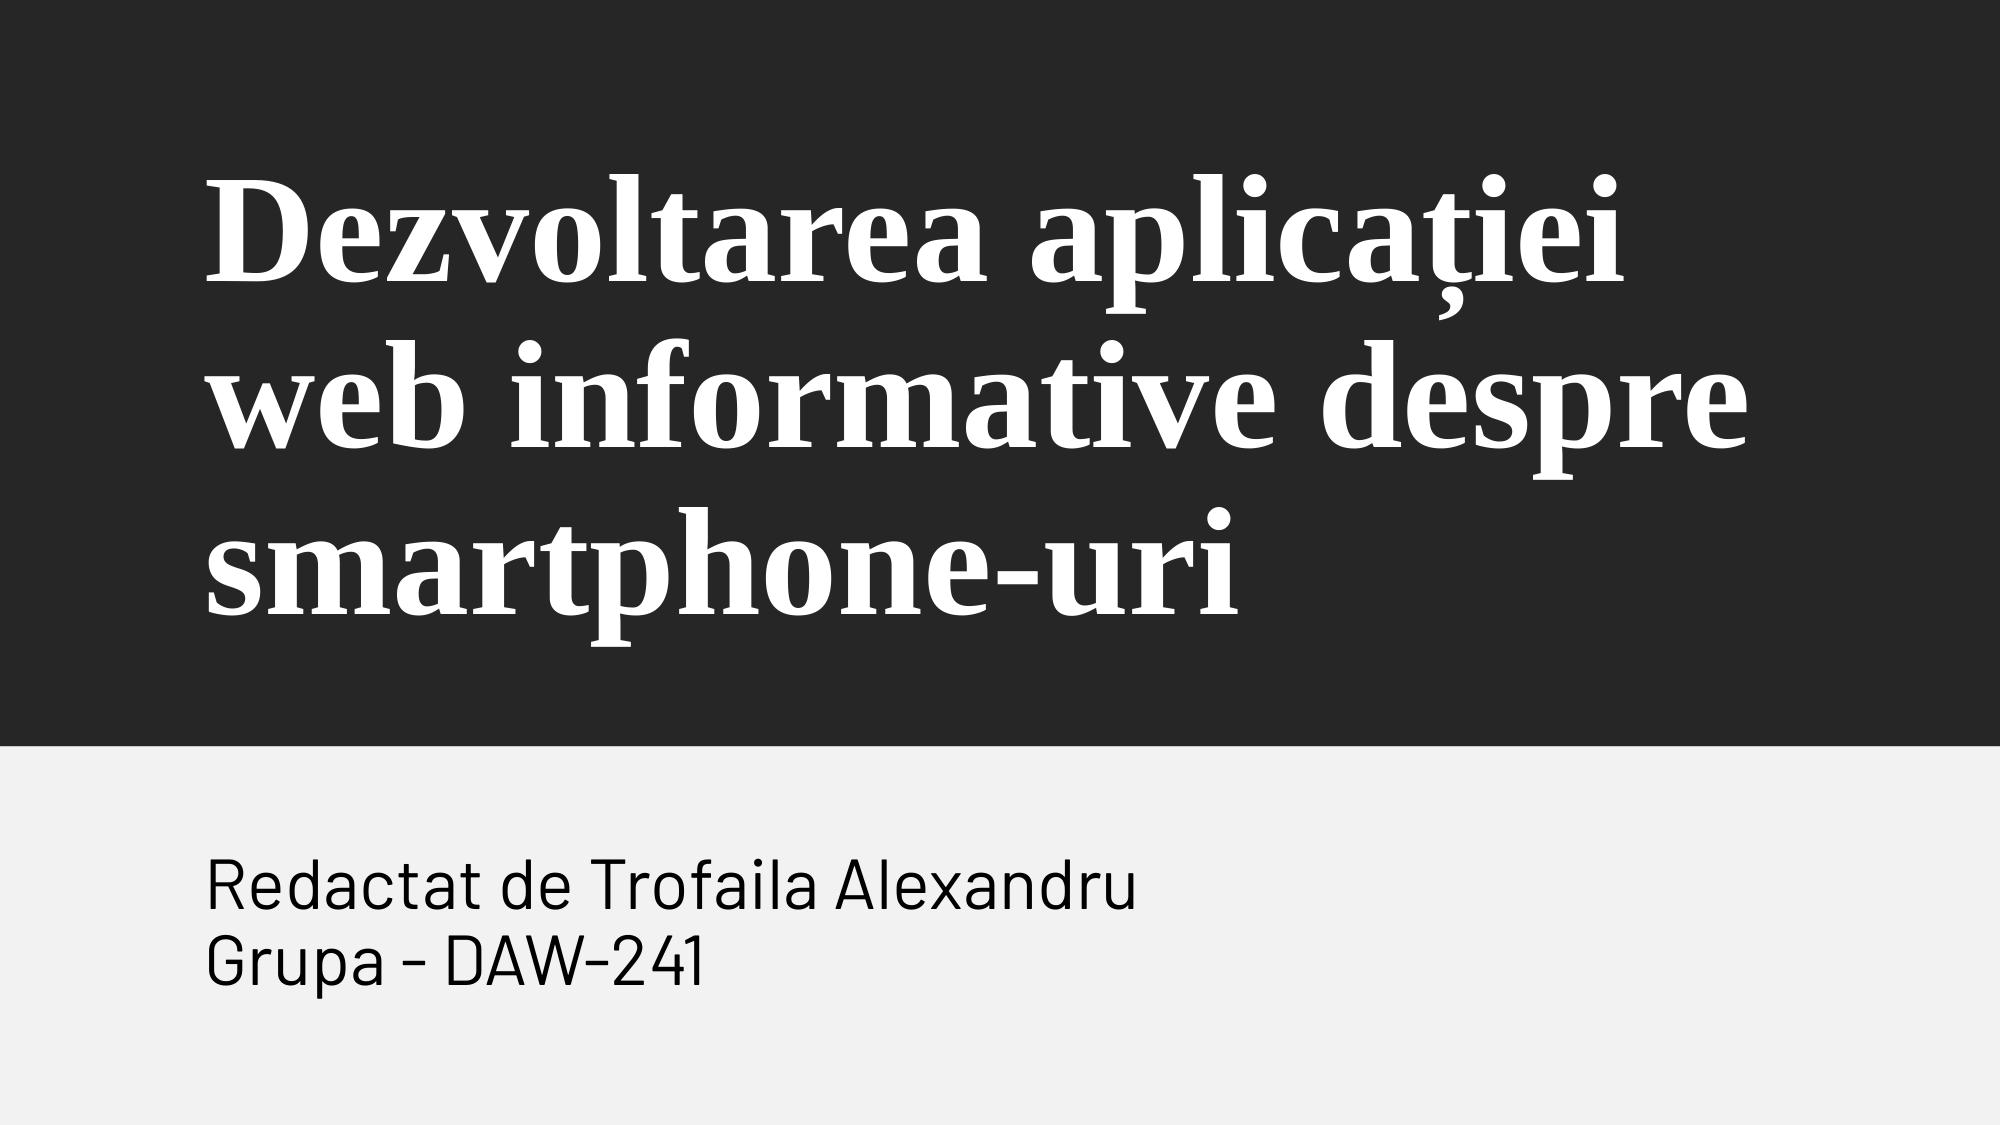

# Dezvoltarea aplicației web informative despre smartphone-uri

Redactat de Trofaila Alexandru
Grupa - DAW-241